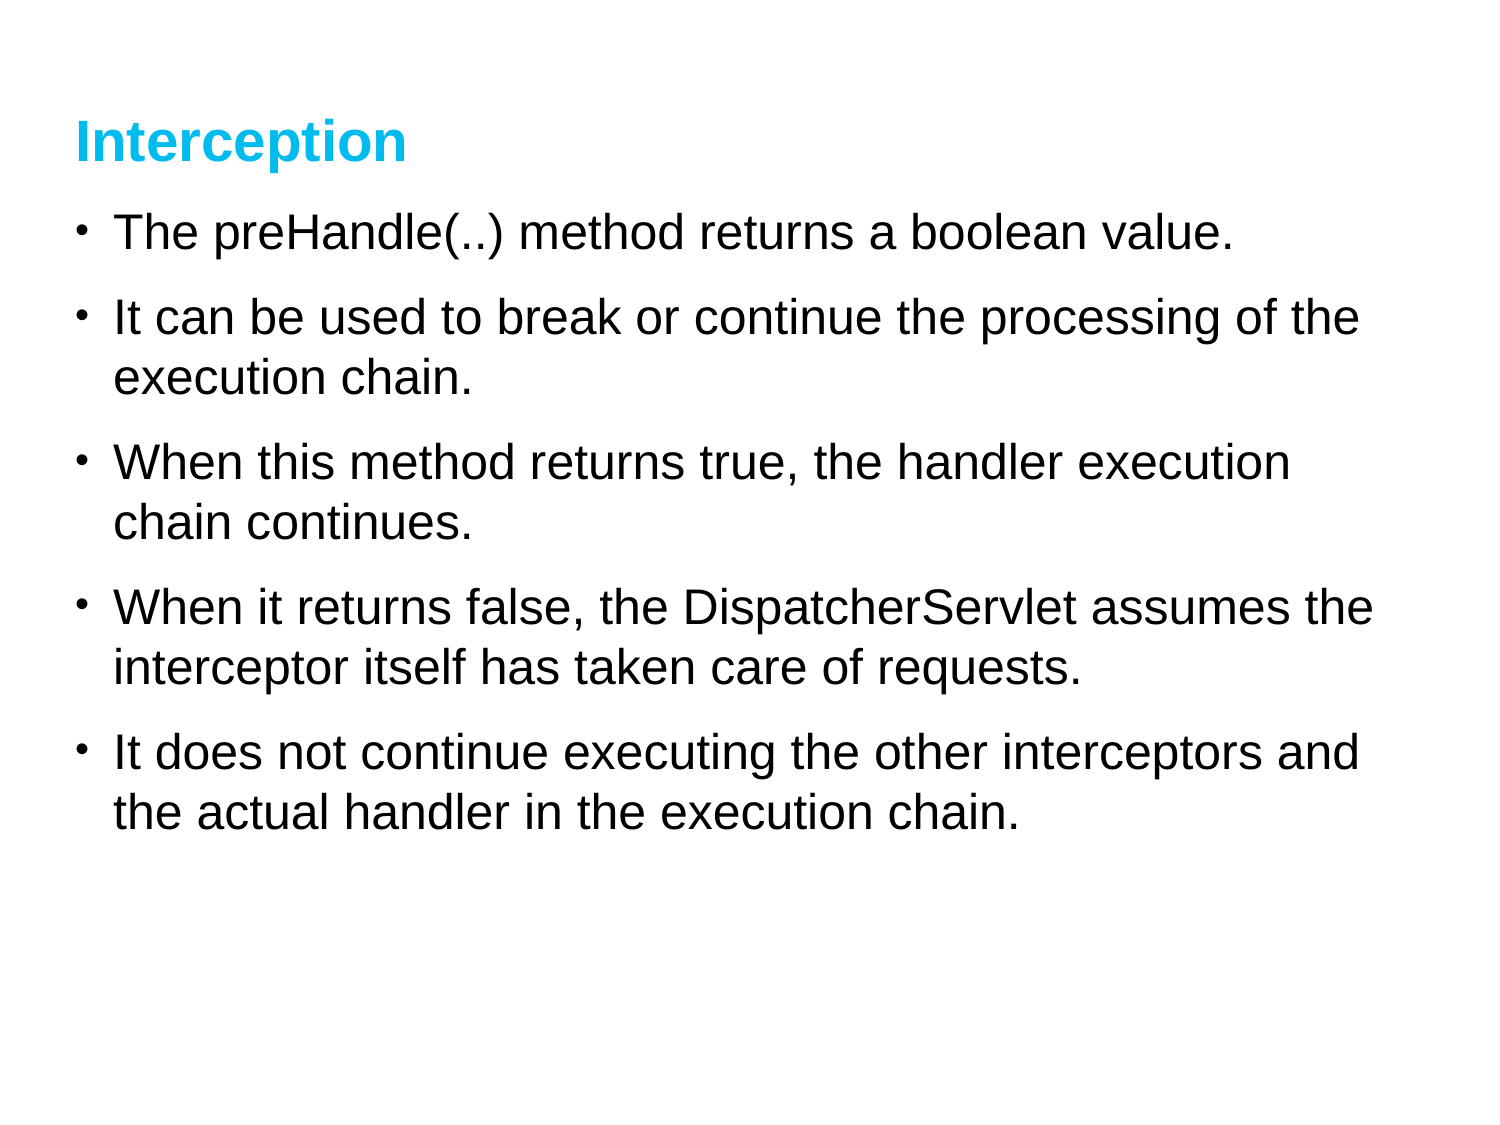

# Interception
The preHandle(..) method returns a boolean value.
It can be used to break or continue the processing of the execution chain.
When this method returns true, the handler execution chain continues.
When it returns false, the DispatcherServlet assumes the interceptor itself has taken care of requests.
It does not continue executing the other interceptors and the actual handler in the execution chain.